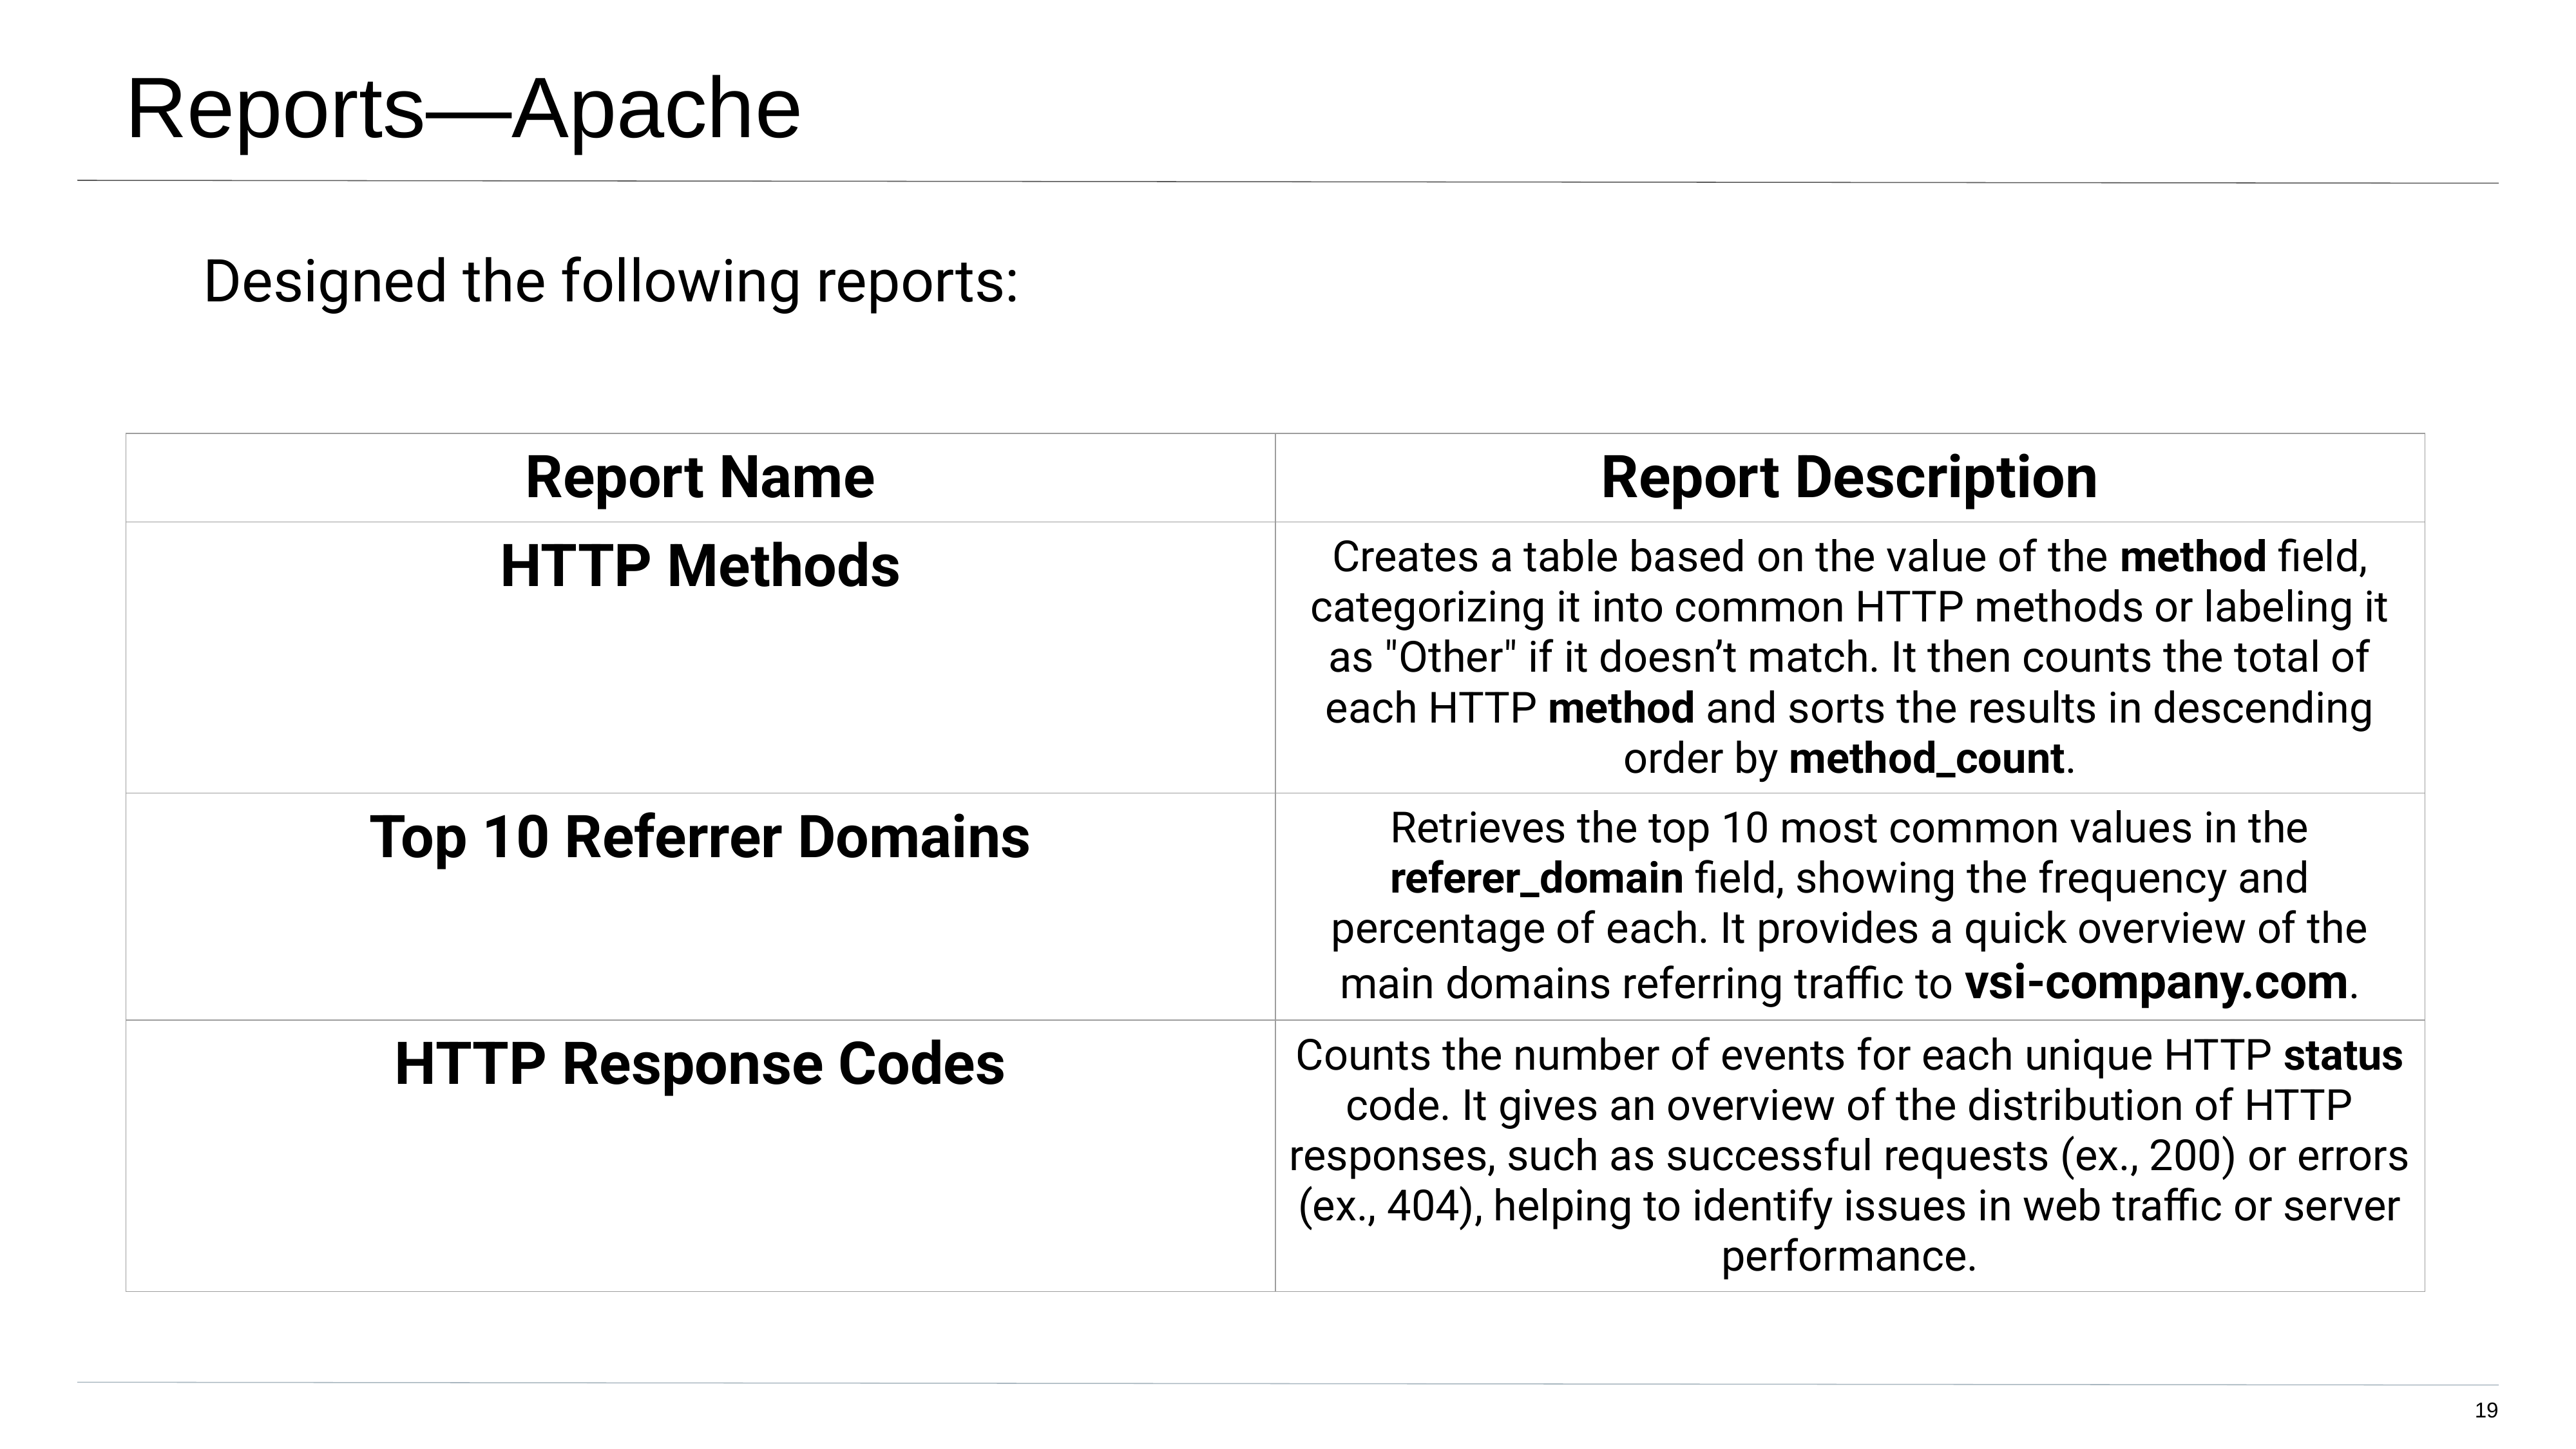

# Reports—Apache
Designed the following reports:

| Report Name | Report Description |
| --- | --- |
| HTTP Methods | Creates a table based on the value of the method field, categorizing it into common HTTP methods or labeling it as "Other" if it doesn’t match. It then counts the total of each HTTP method and sorts the results in descending order by method\_count. |
| Top 10 Referrer Domains | Retrieves the top 10 most common values in the referer\_domain field, showing the frequency and percentage of each. It provides a quick overview of the main domains referring traffic to vsi-company.com. |
| HTTP Response Codes | Counts the number of events for each unique HTTP status code. It gives an overview of the distribution of HTTP responses, such as successful requests (ex., 200) or errors (ex., 404), helping to identify issues in web traffic or server performance. |
19